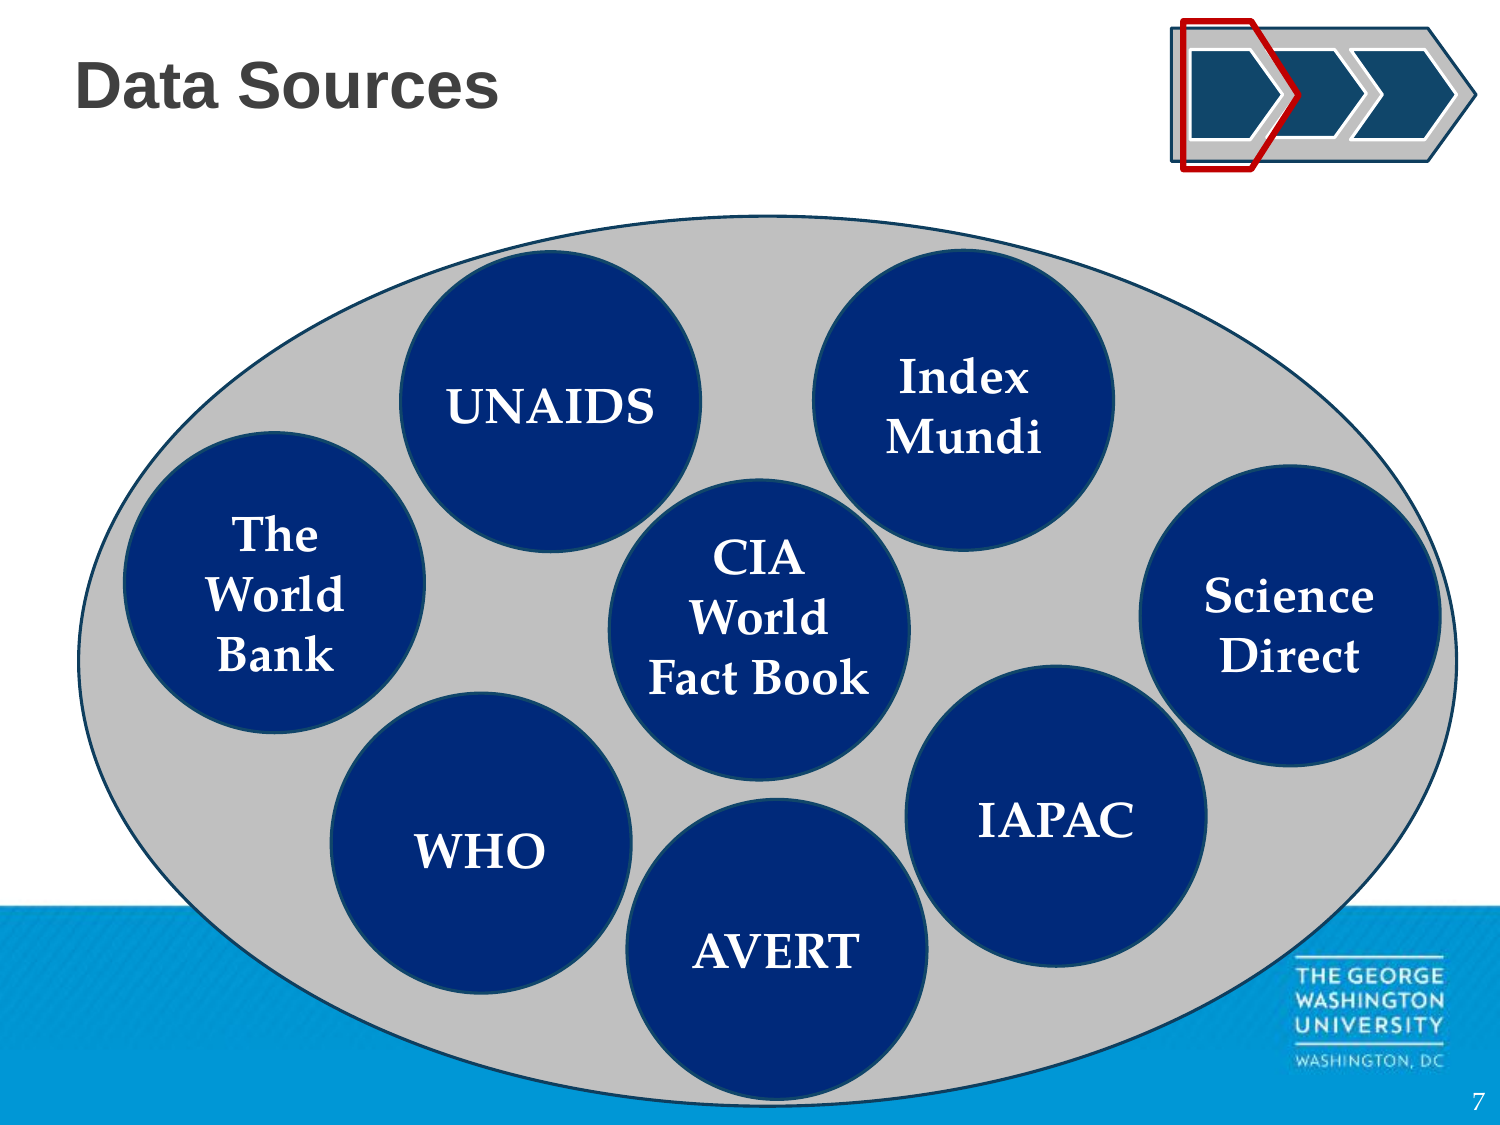

# Data Sources

Index
Mundi

UNAIDS

The World Bank

Science Direct

CIA World Fact Book

IAPAC

WHO

AVERT
7